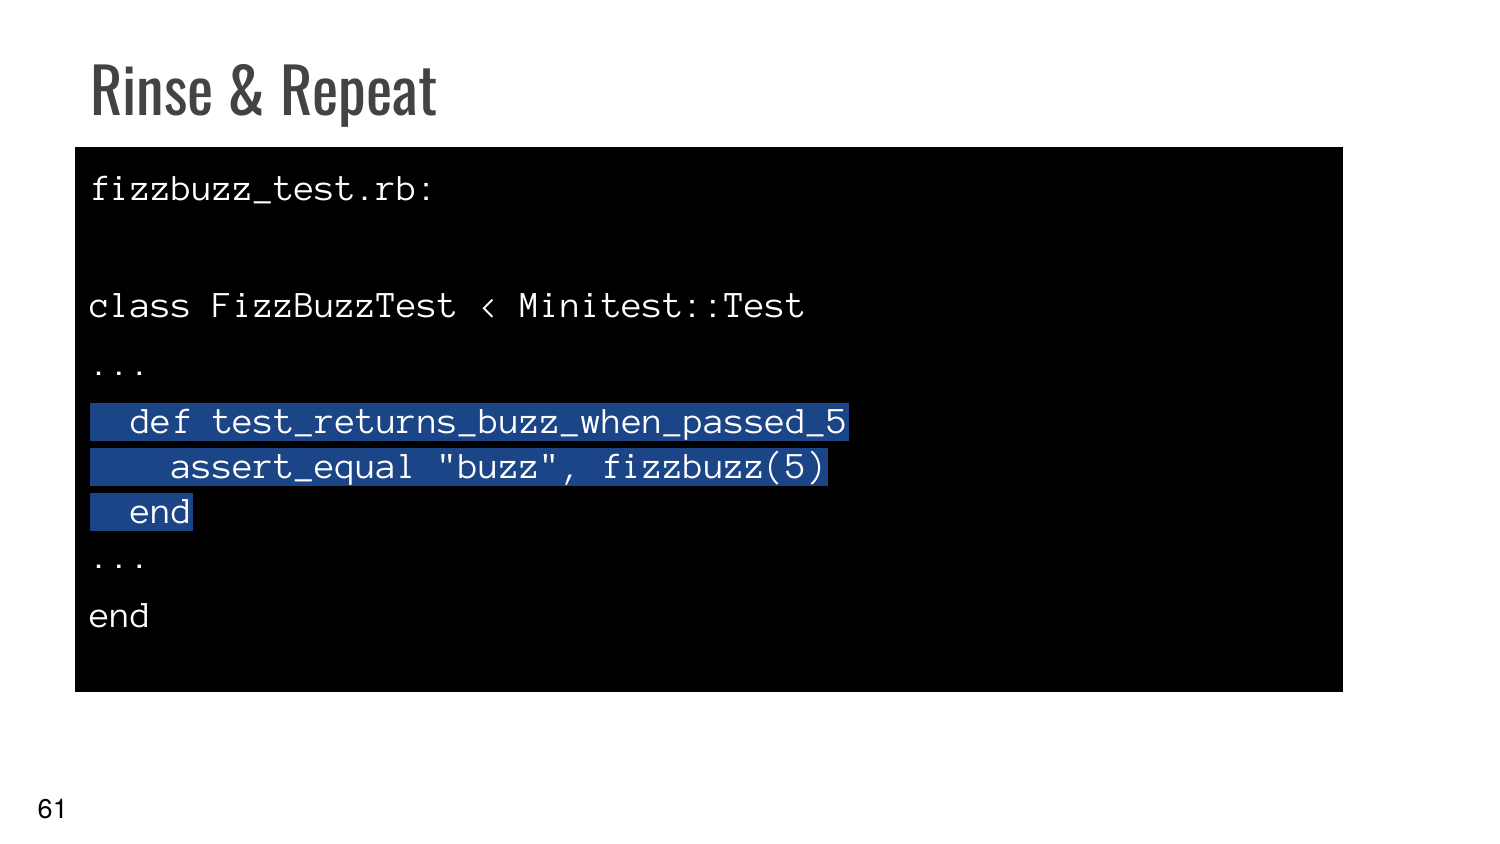

# Rinse & Repeat
fizzbuzz_test.rb:

class FizzBuzzTest < Minitest::Test
...
  def test_returns_buzz_when_passed_5
    assert_equal "buzz", fizzbuzz(5)
  end
...
end
61